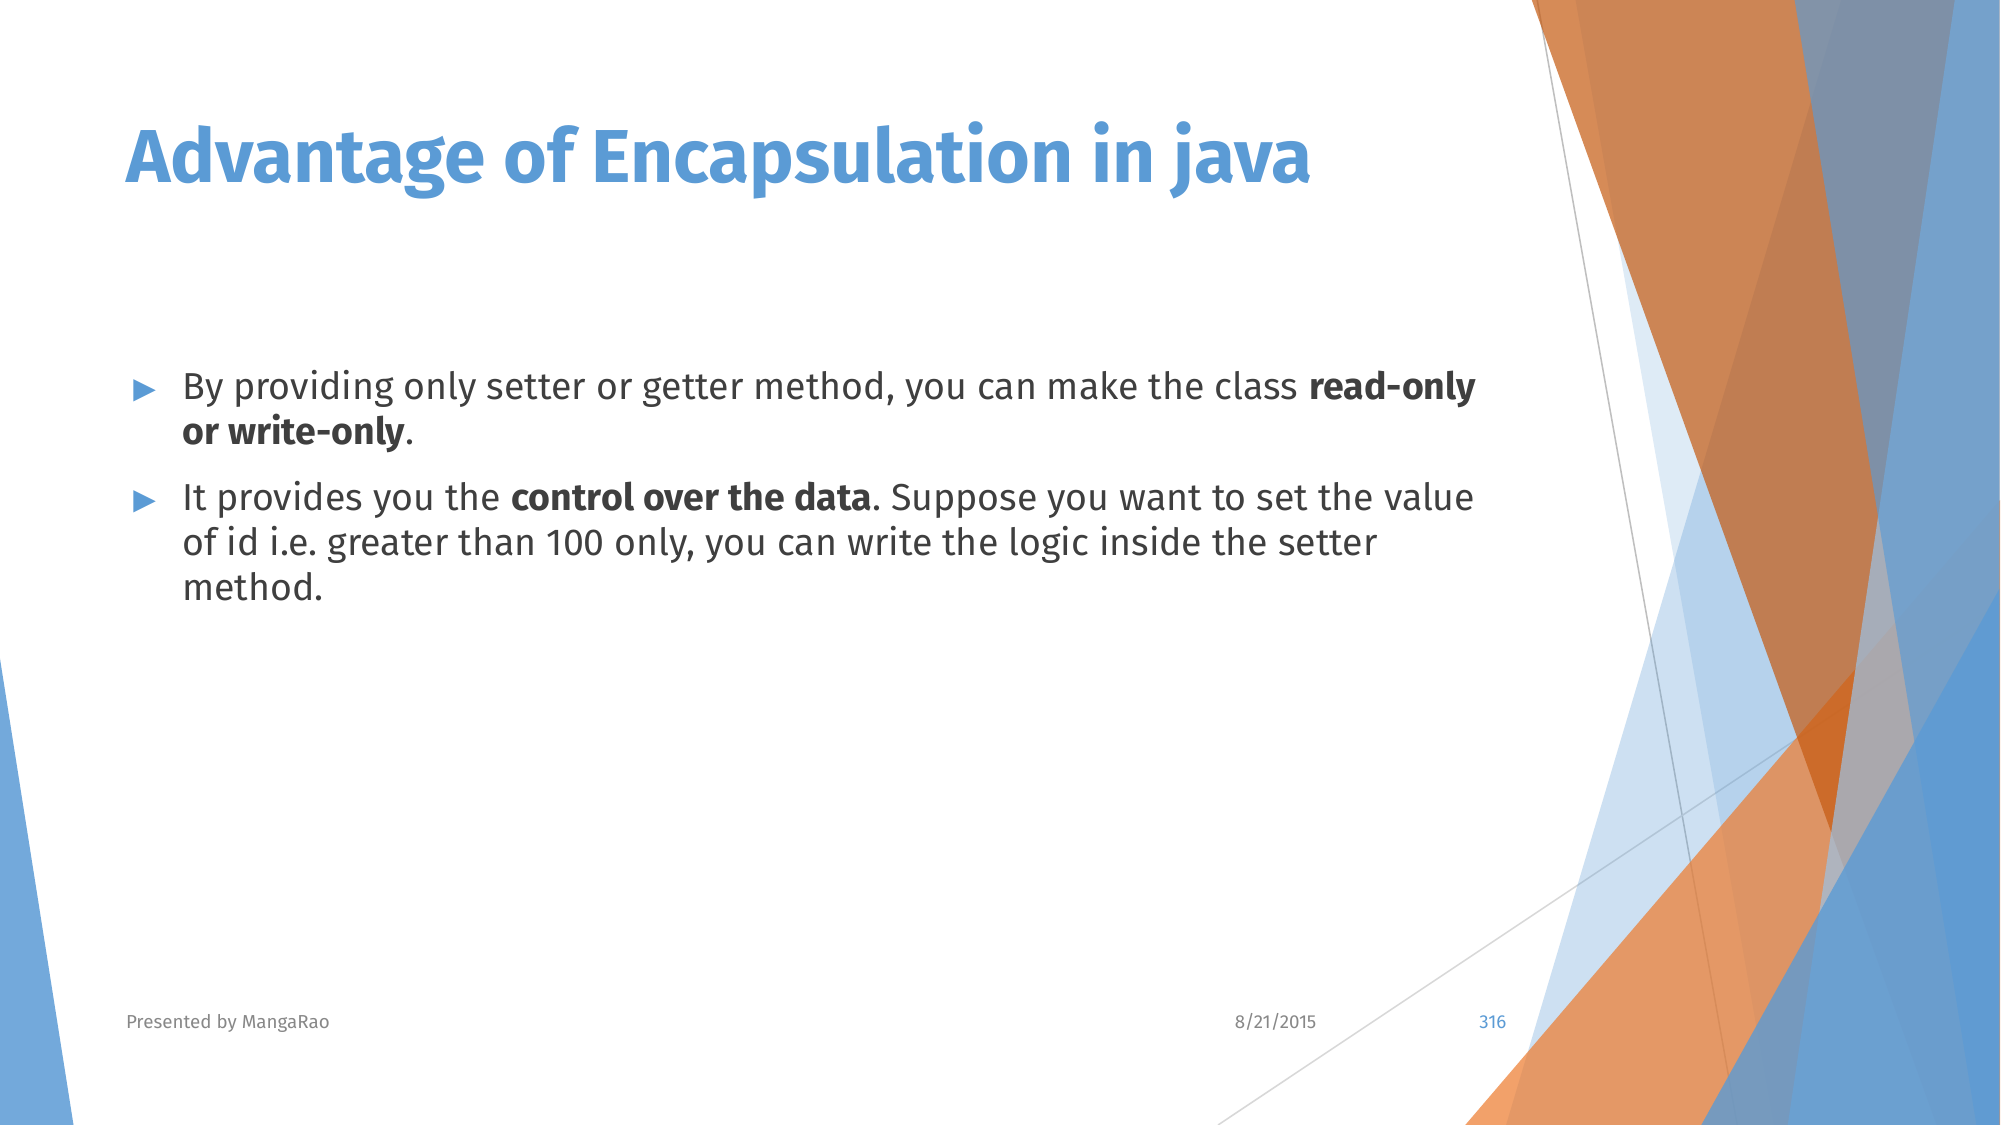

# Advantage of Encapsulation in java
By providing only setter or getter method, you can make the class read-only or write-only.
It provides you the control over the data. Suppose you want to set the value of id i.e. greater than 100 only, you can write the logic inside the setter method.

Presented by MangaRao
8/21/2015
316